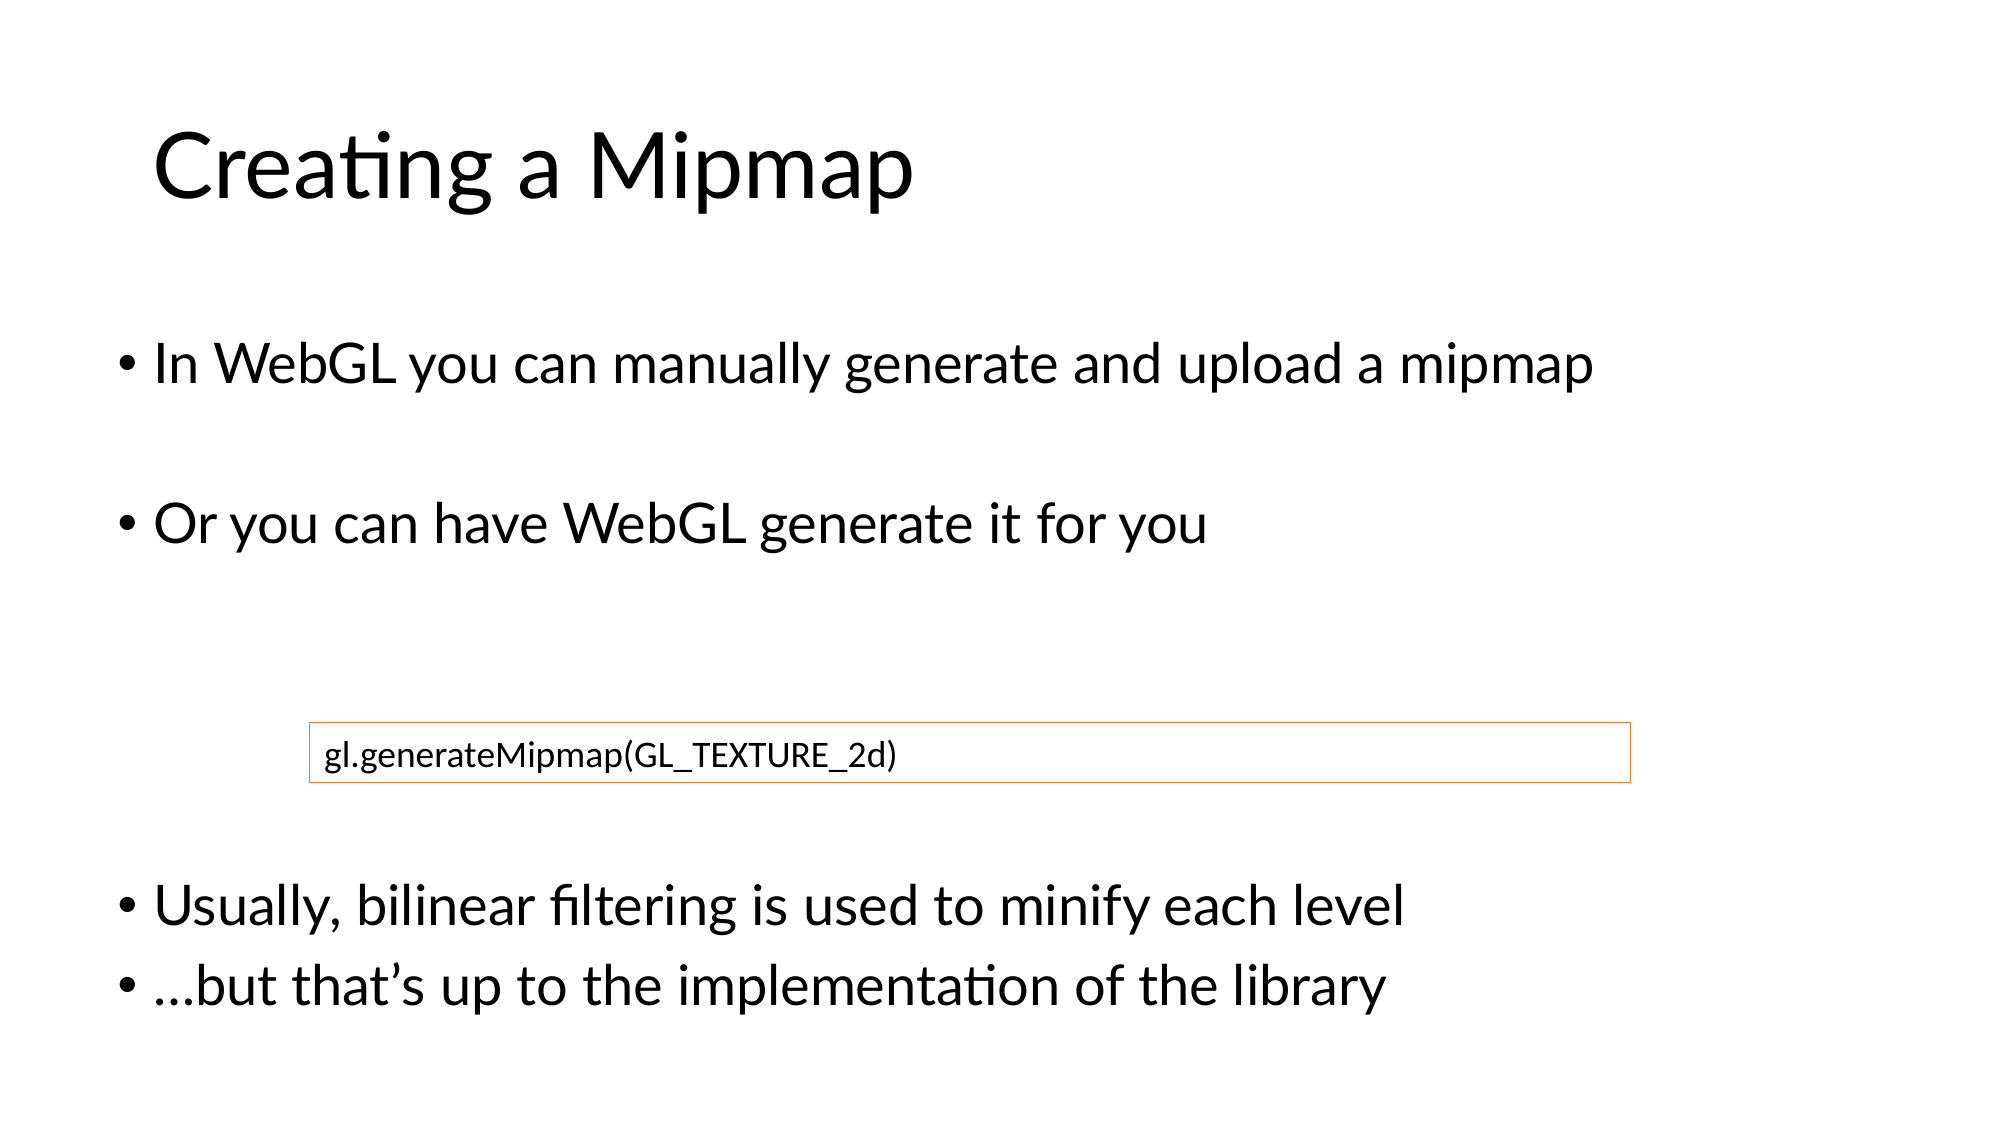

# Creating a Mipmap
In WebGL you can manually generate and upload a mipmap

Or you can have WebGL generate it for you
Usually, bilinear filtering is used to minify each level
…but that’s up to the implementation of the library
gl.generateMipmap(GL_TEXTURE_2d)